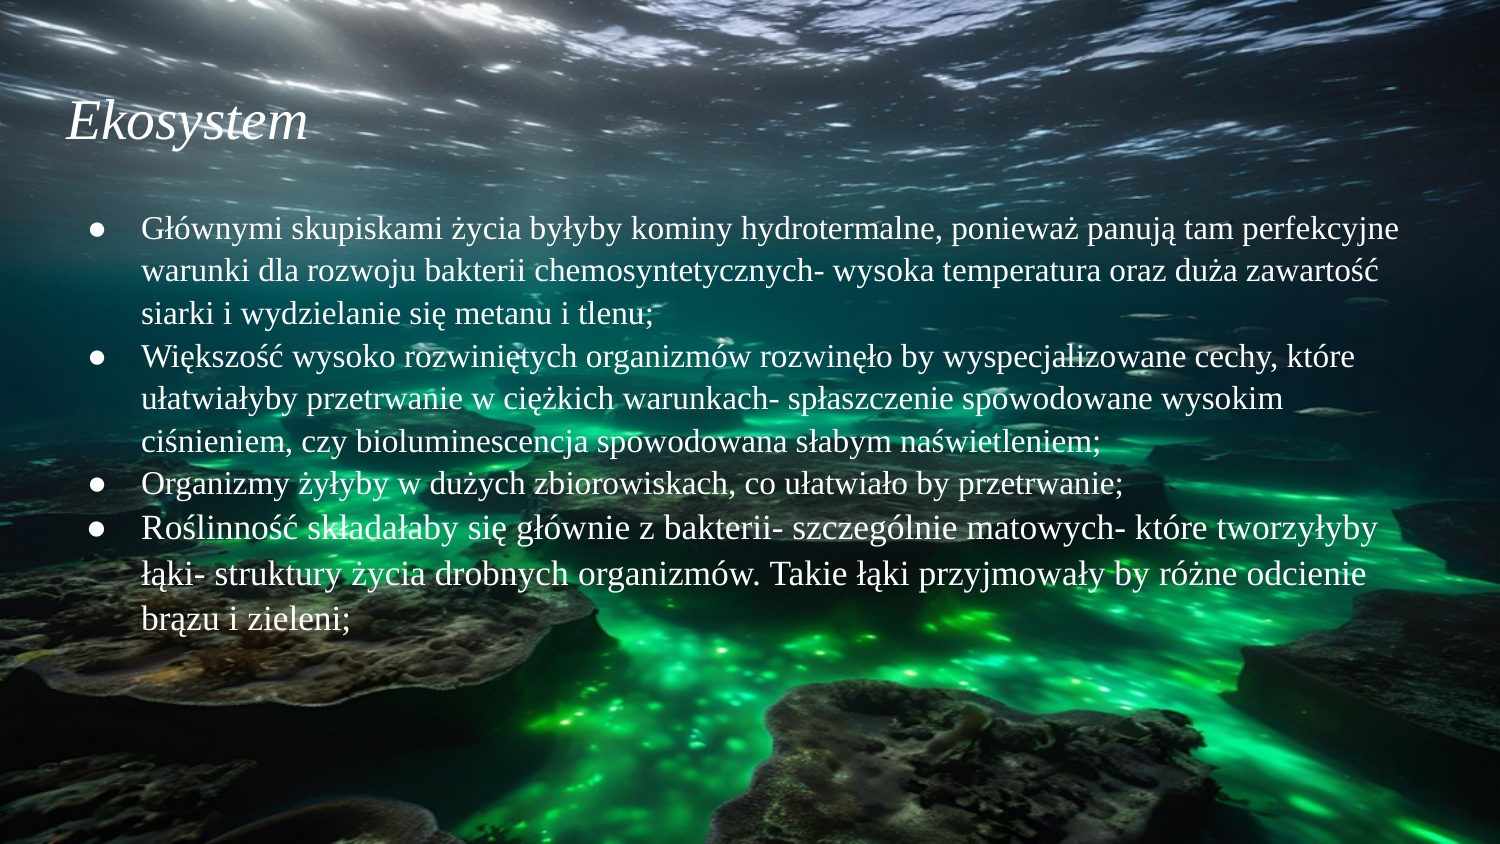

# Ekosystem
Głównymi skupiskami życia byłyby kominy hydrotermalne, ponieważ panują tam perfekcyjne warunki dla rozwoju bakterii chemosyntetycznych- wysoka temperatura oraz duża zawartość siarki i wydzielanie się metanu i tlenu;
Większość wysoko rozwiniętych organizmów rozwinęło by wyspecjalizowane cechy, które ułatwiałyby przetrwanie w ciężkich warunkach- spłaszczenie spowodowane wysokim ciśnieniem, czy bioluminescencja spowodowana słabym naświetleniem;
Organizmy żyłyby w dużych zbiorowiskach, co ułatwiało by przetrwanie;
Roślinność składałaby się głównie z bakterii- szczególnie matowych- które tworzyłyby łąki- struktury życia drobnych organizmów. Takie łąki przyjmowały by różne odcienie brązu i zieleni;